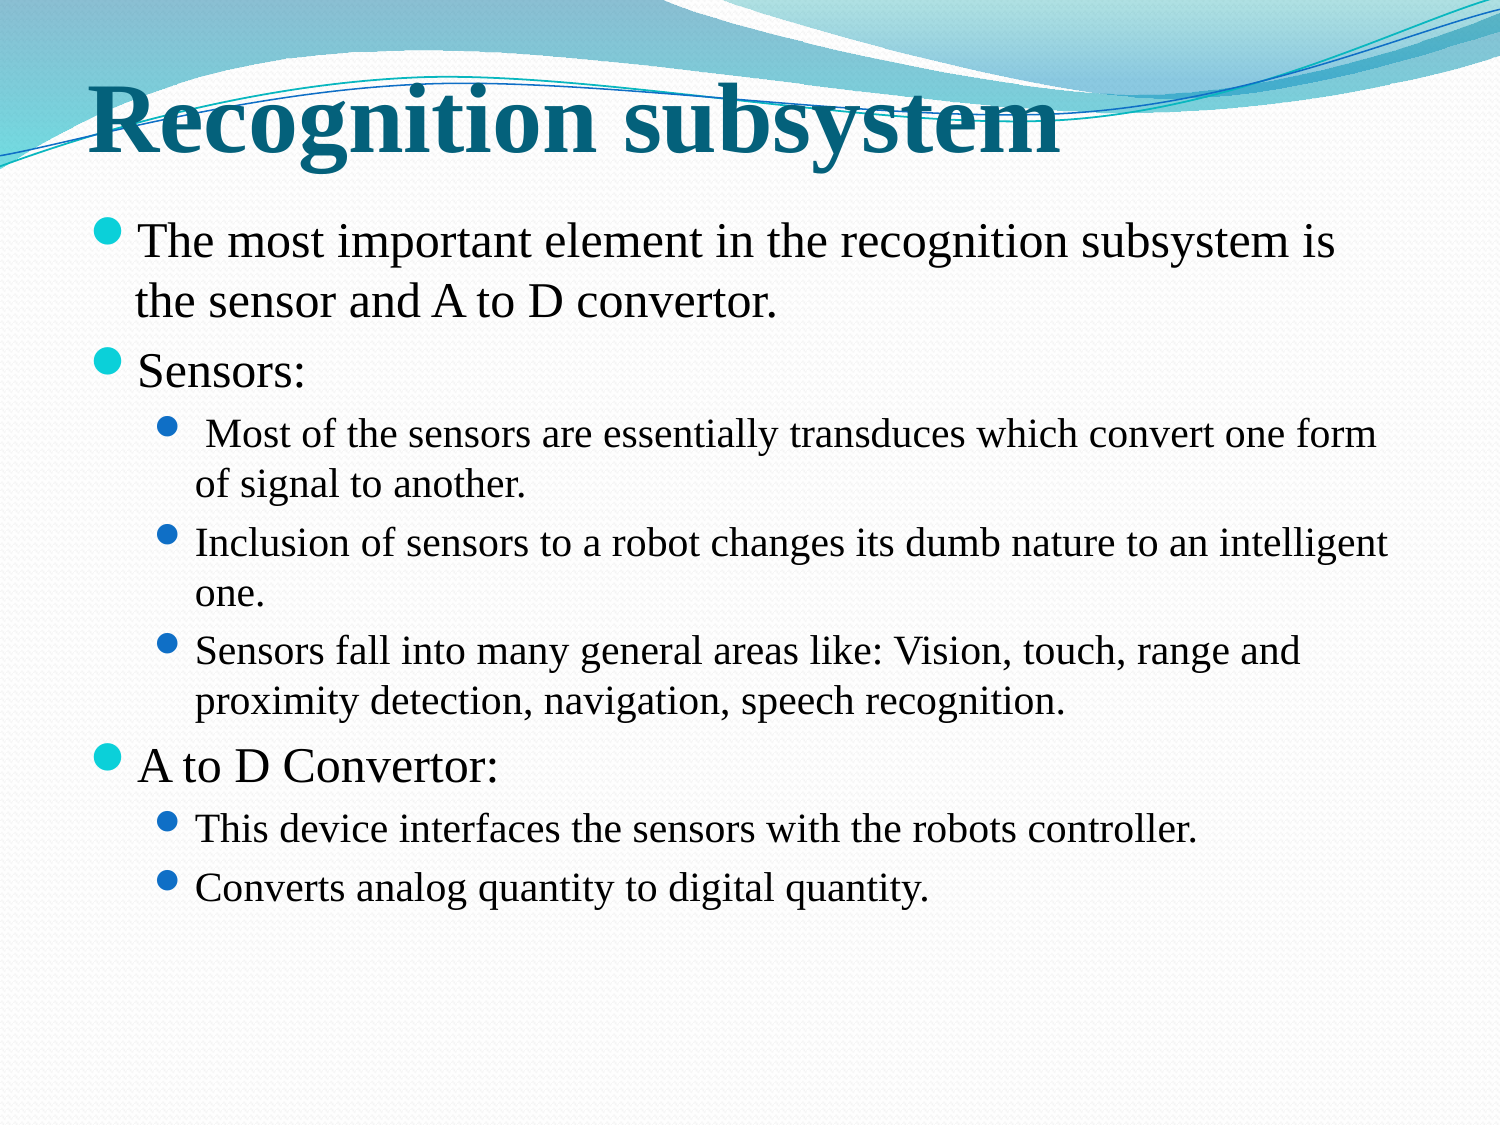

# Recognition subsystem
The most important element in the recognition subsystem is the sensor and A to D convertor.
Sensors:
 Most of the sensors are essentially transduces which convert one form of signal to another.
Inclusion of sensors to a robot changes its dumb nature to an intelligent one.
Sensors fall into many general areas like: Vision, touch, range and proximity detection, navigation, speech recognition.
A to D Convertor:
This device interfaces the sensors with the robots controller.
Converts analog quantity to digital quantity.